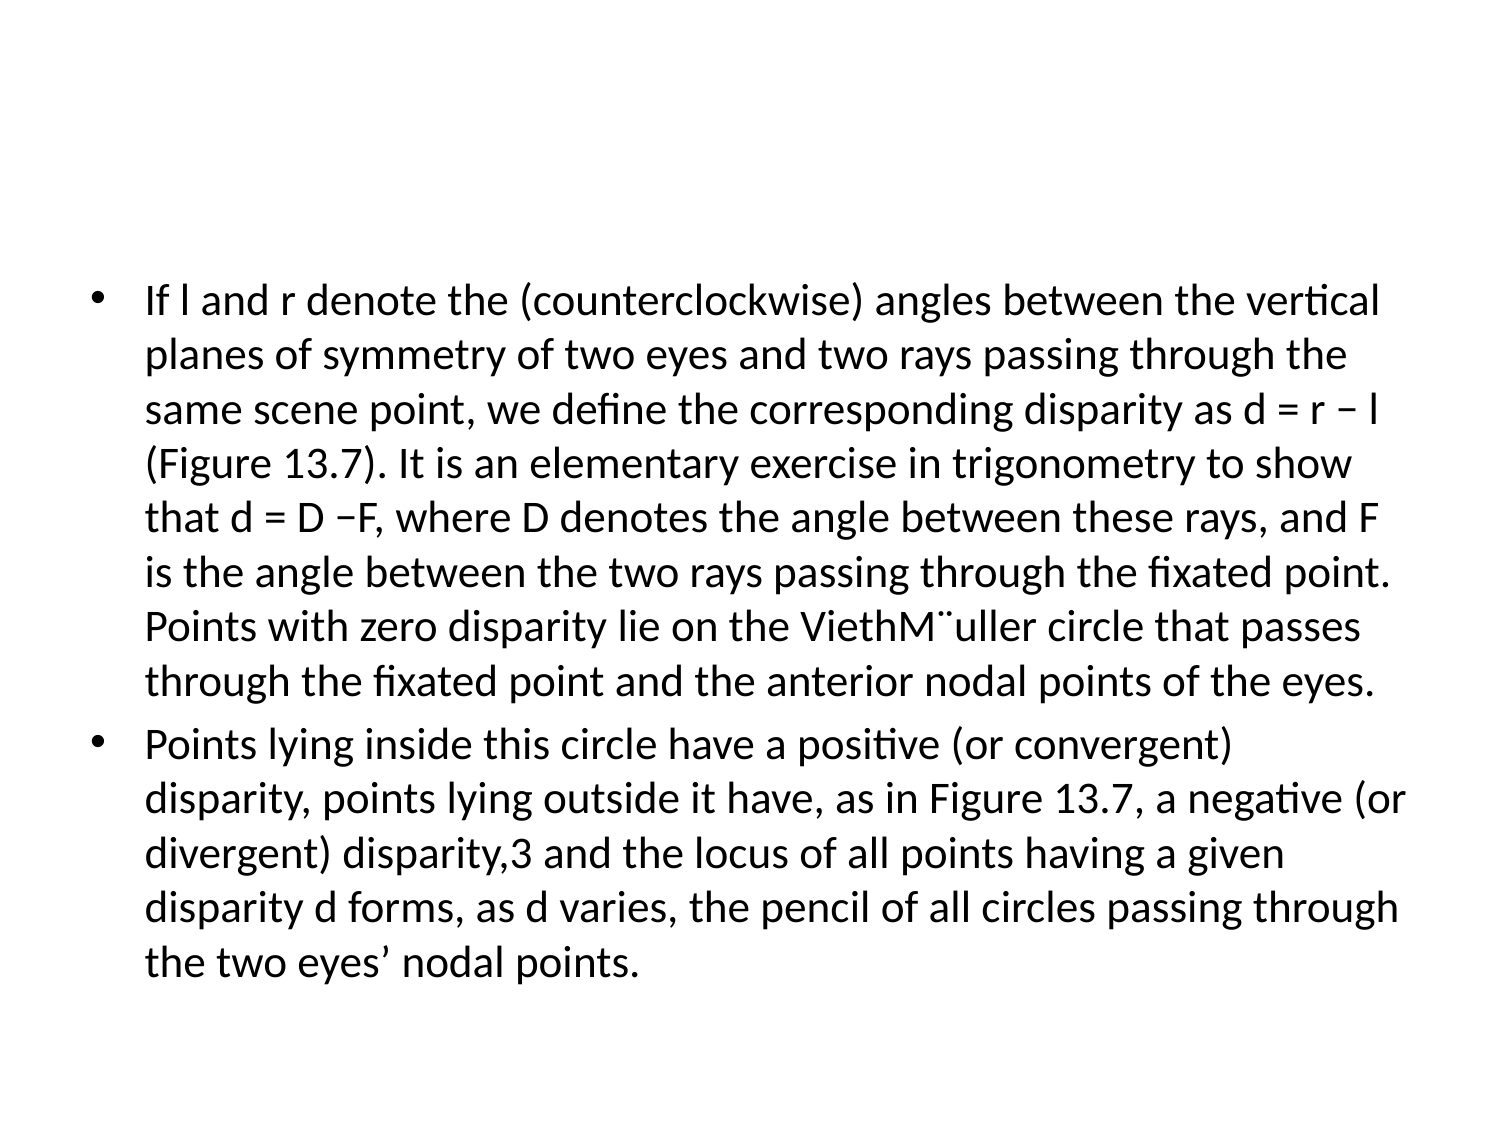

#
If l and r denote the (counterclockwise) angles between the vertical planes of symmetry of two eyes and two rays passing through the same scene point, we define the corresponding disparity as d = r − l (Figure 13.7). It is an elementary exercise in trigonometry to show that d = D −F, where D denotes the angle between these rays, and F is the angle between the two rays passing through the fixated point. Points with zero disparity lie on the ViethM¨uller circle that passes through the fixated point and the anterior nodal points of the eyes.
Points lying inside this circle have a positive (or convergent) disparity, points lying outside it have, as in Figure 13.7, a negative (or divergent) disparity,3 and the locus of all points having a given disparity d forms, as d varies, the pencil of all circles passing through the two eyes’ nodal points.